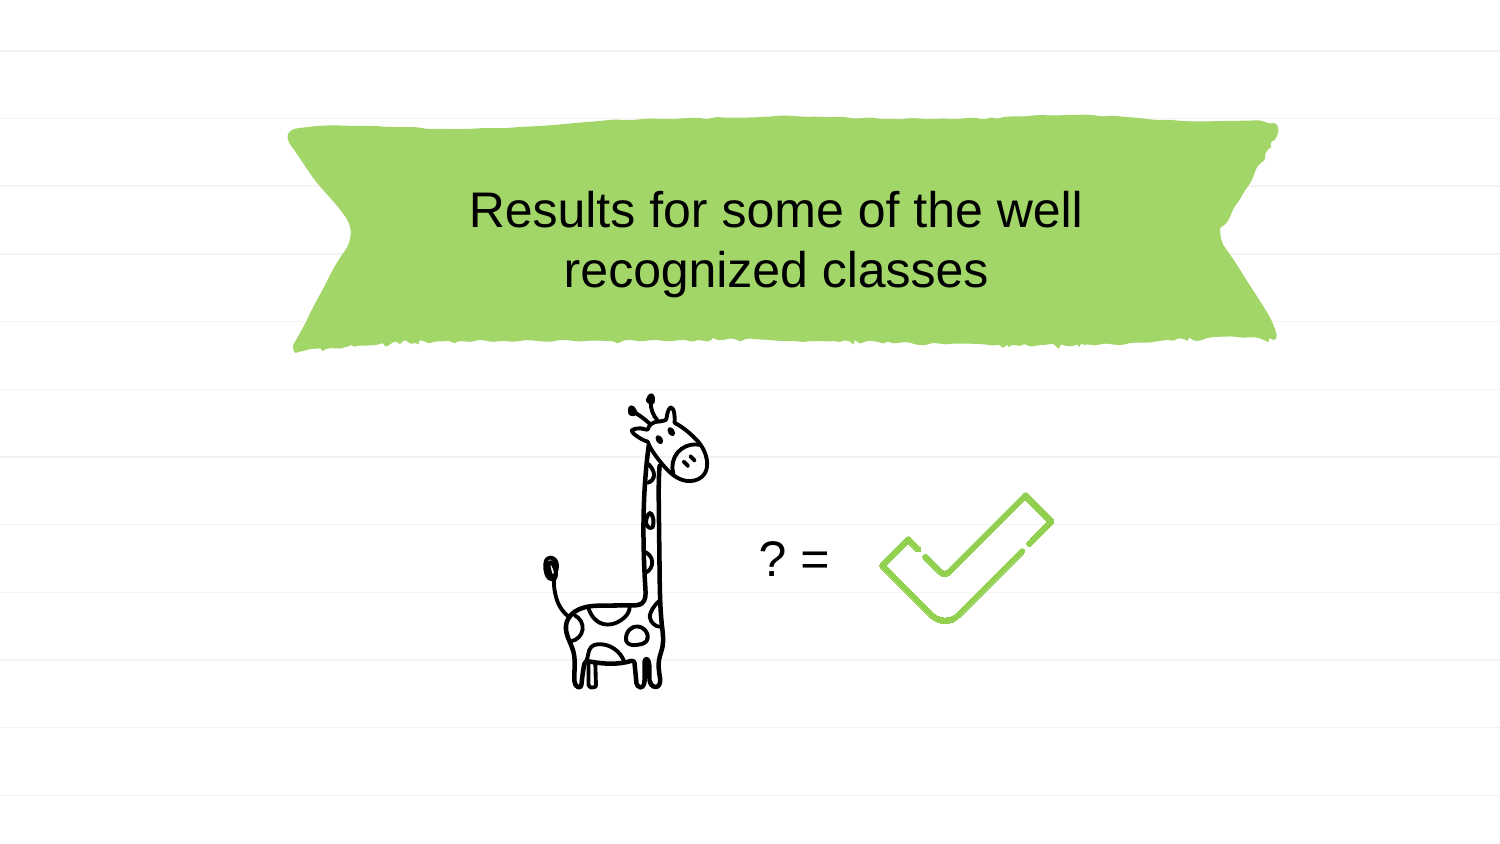

# Results for some of the well recognized classes

? =